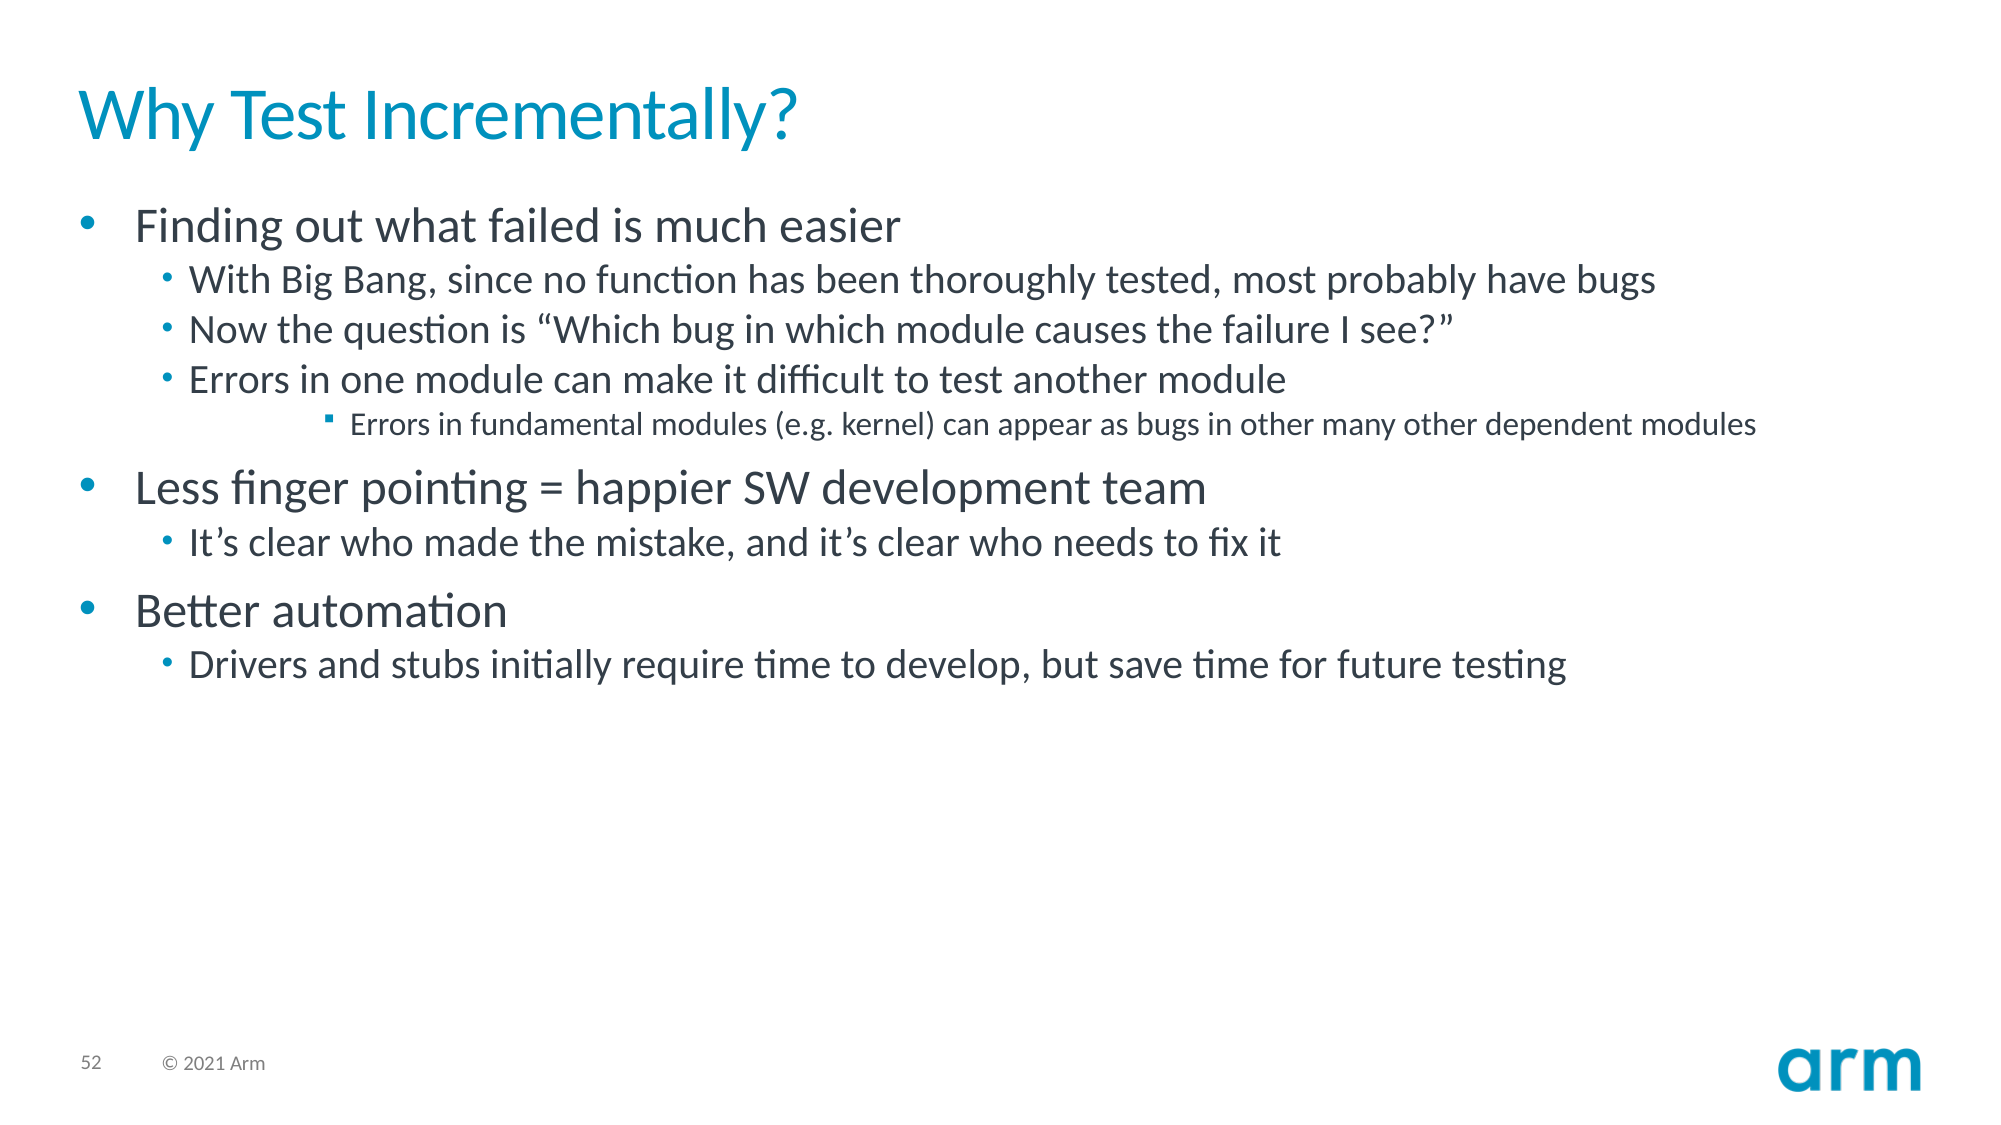

# Why Test Incrementally?
Finding out what failed is much easier
With Big Bang, since no function has been thoroughly tested, most probably have bugs
Now the question is “Which bug in which module causes the failure I see?”
Errors in one module can make it difficult to test another module
Errors in fundamental modules (e.g. kernel) can appear as bugs in other many other dependent modules
Less finger pointing = happier SW development team
It’s clear who made the mistake, and it’s clear who needs to fix it
Better automation
Drivers and stubs initially require time to develop, but save time for future testing